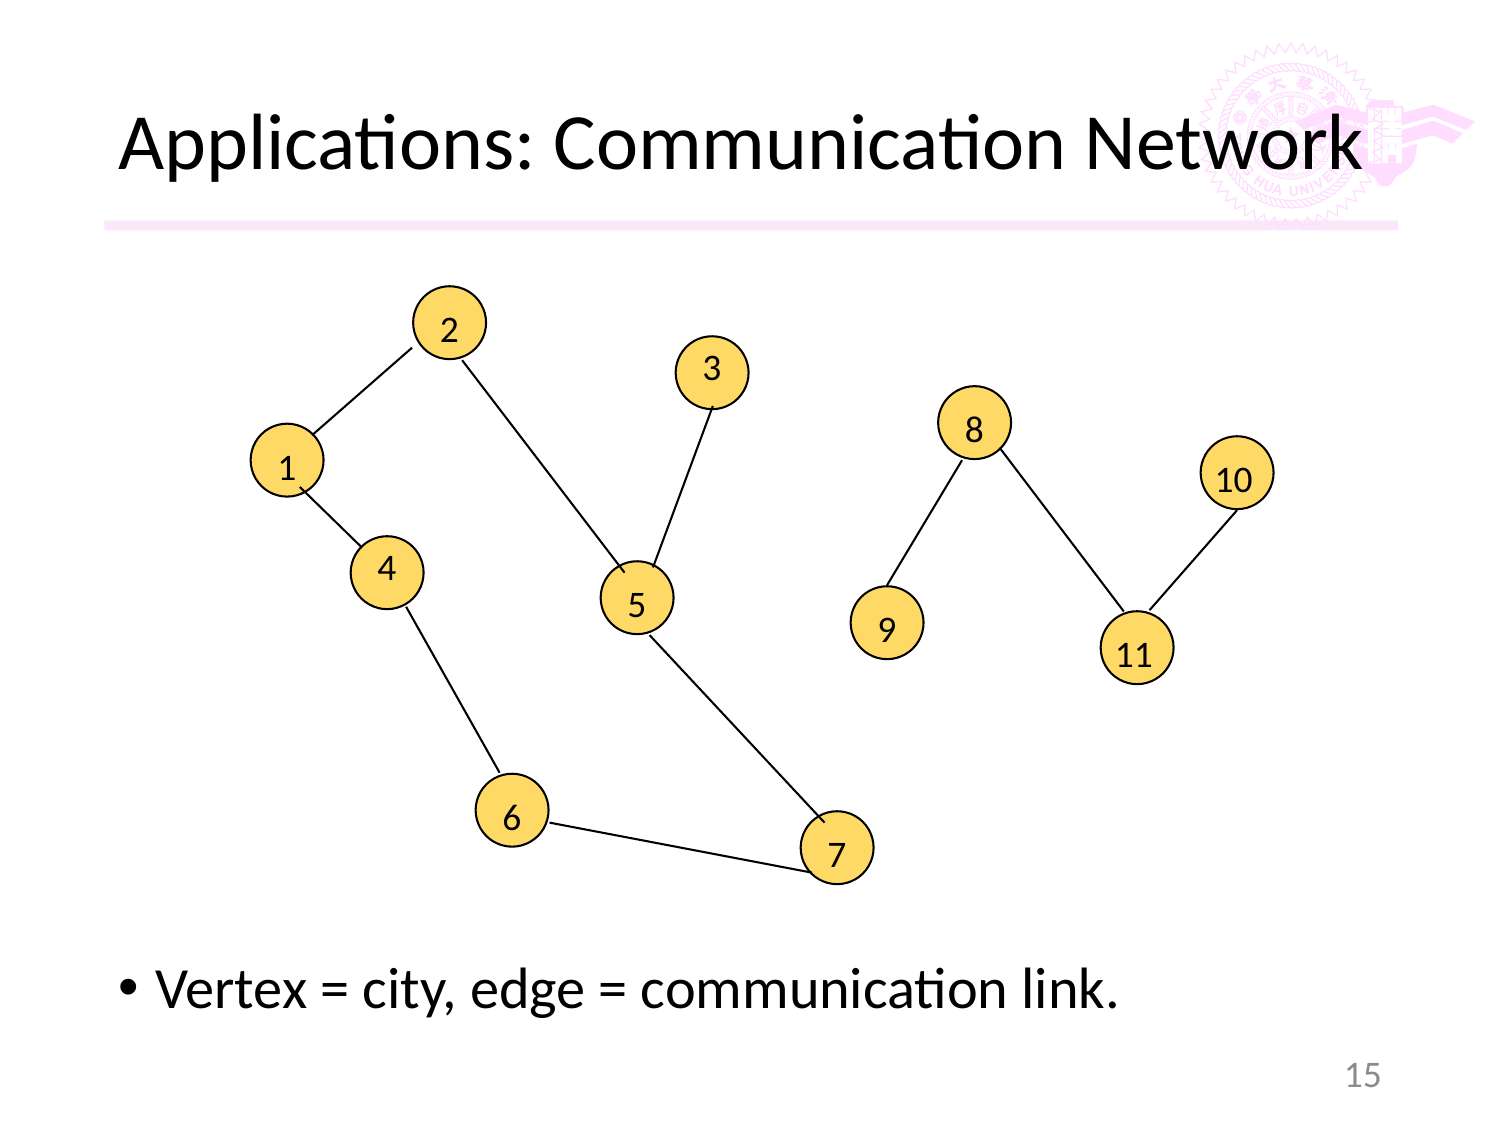

# Applications: Communication Network

2
3

8

1

10

4

5

9

11

6

7
Vertex = city, edge = communication link.
15